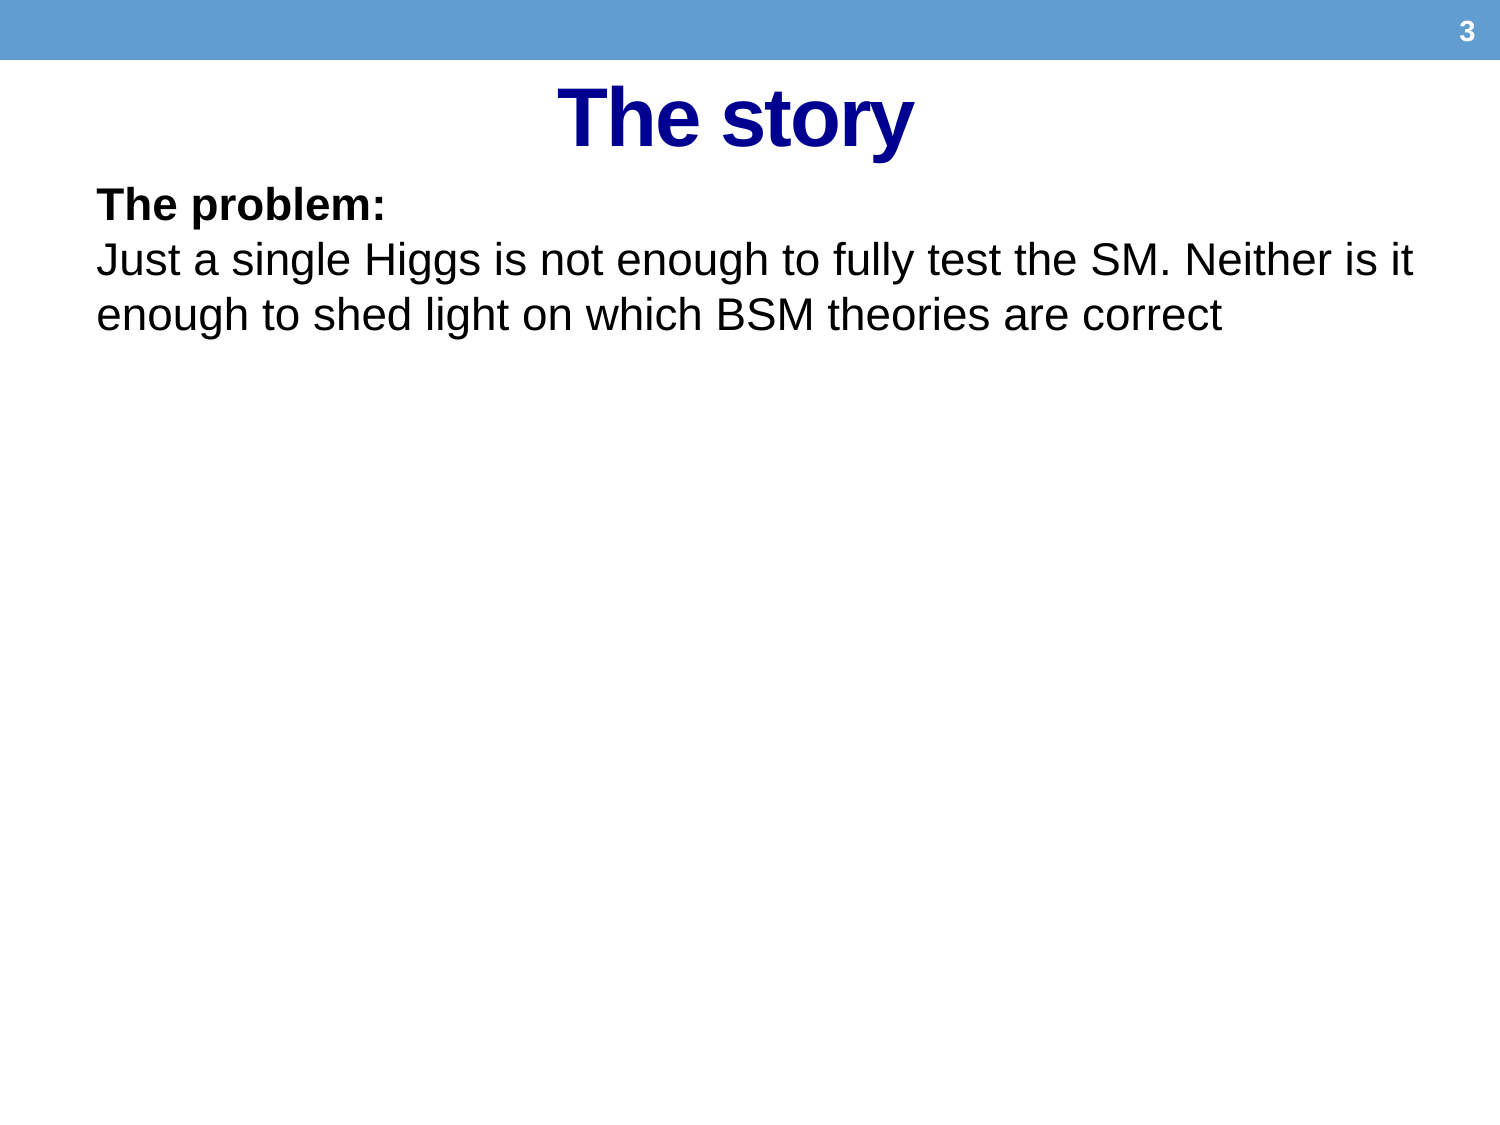

3
# The story
The problem:
Just a single Higgs is not enough to fully test the SM. Neither is it enough to shed light on which BSM theories are correct